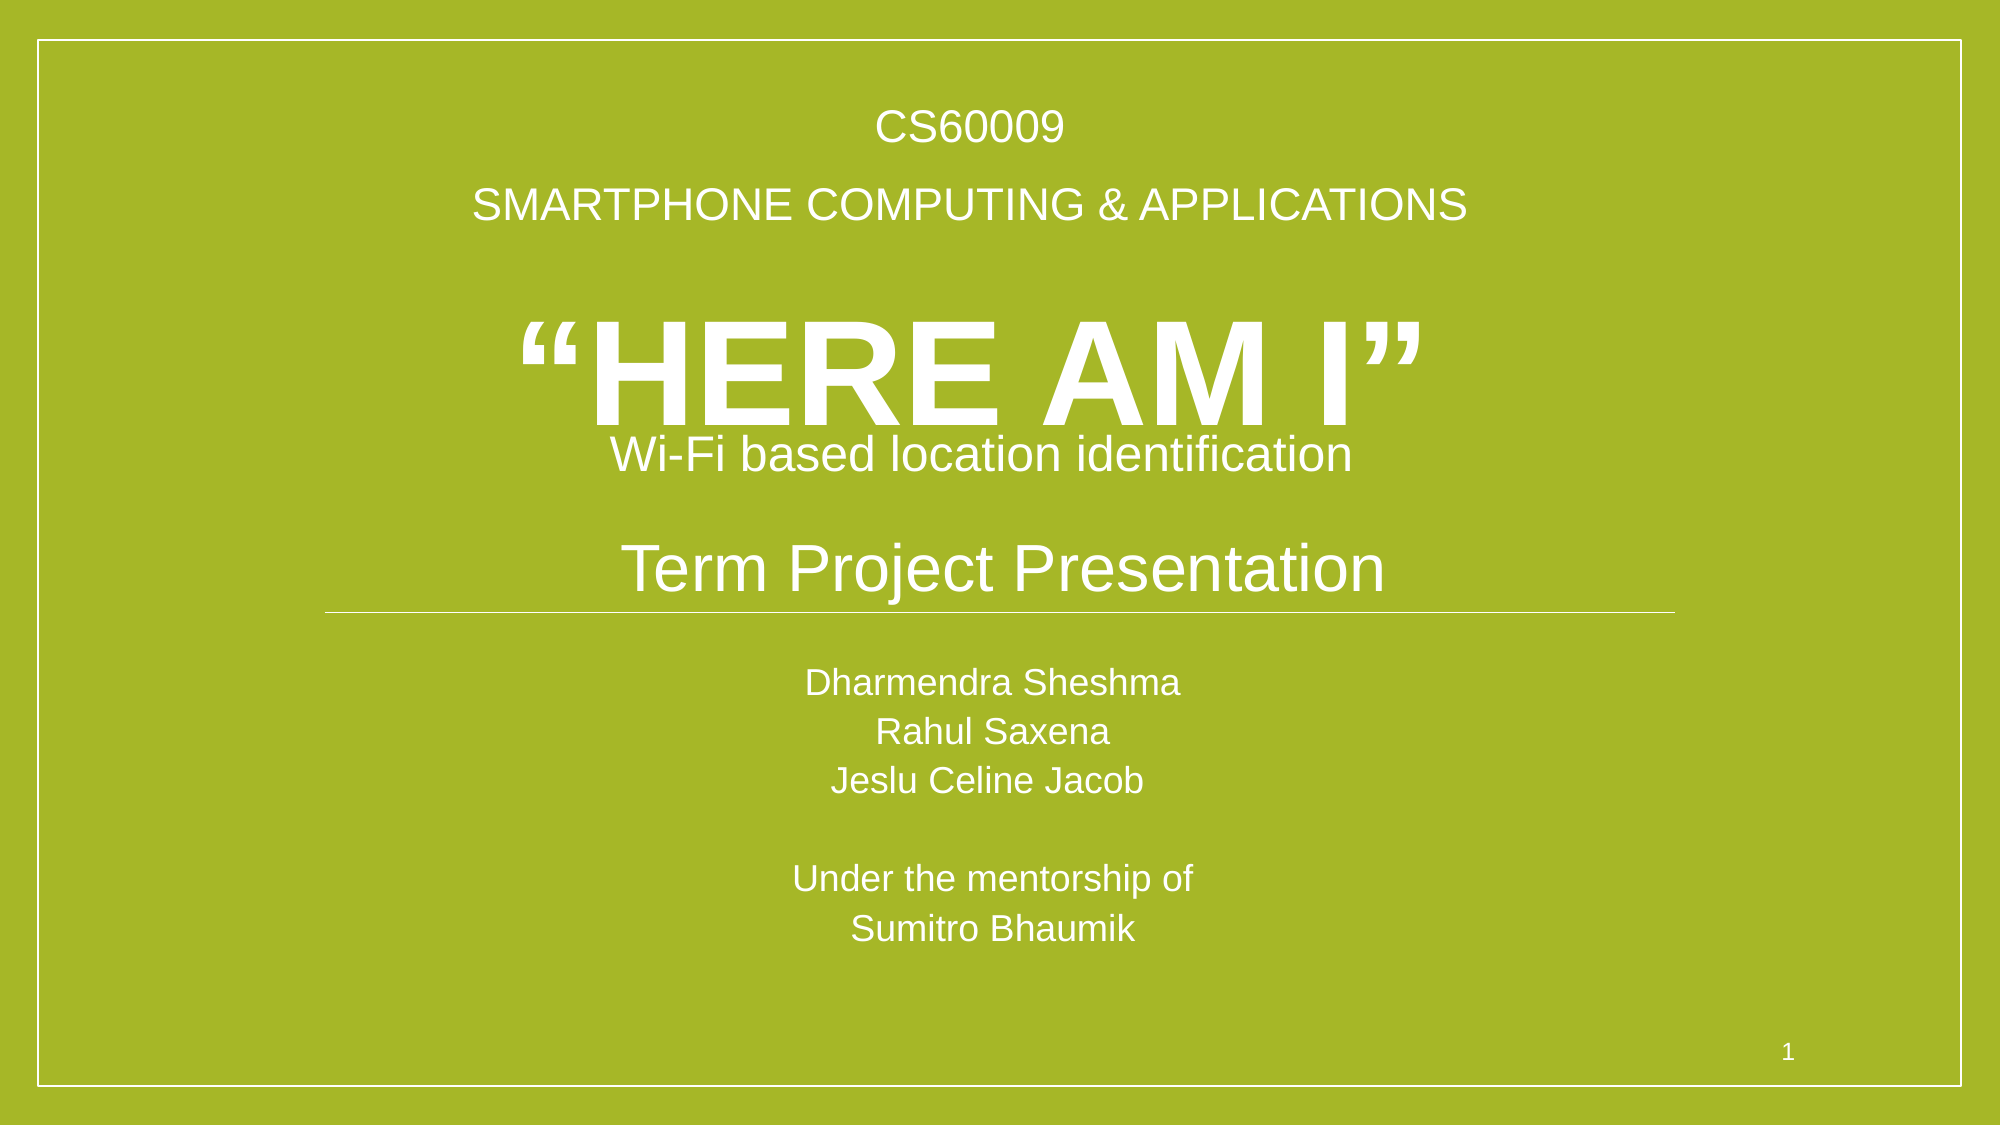

# “Here Am I”
CS60009
SMARTPHONE COMPUTING & APPLICATIONS
Wi-Fi based location identification
Term Project Presentation
Dharmendra Sheshma
Rahul Saxena
Jeslu Celine Jacob

Under the mentorship of
Sumitro Bhaumik

1